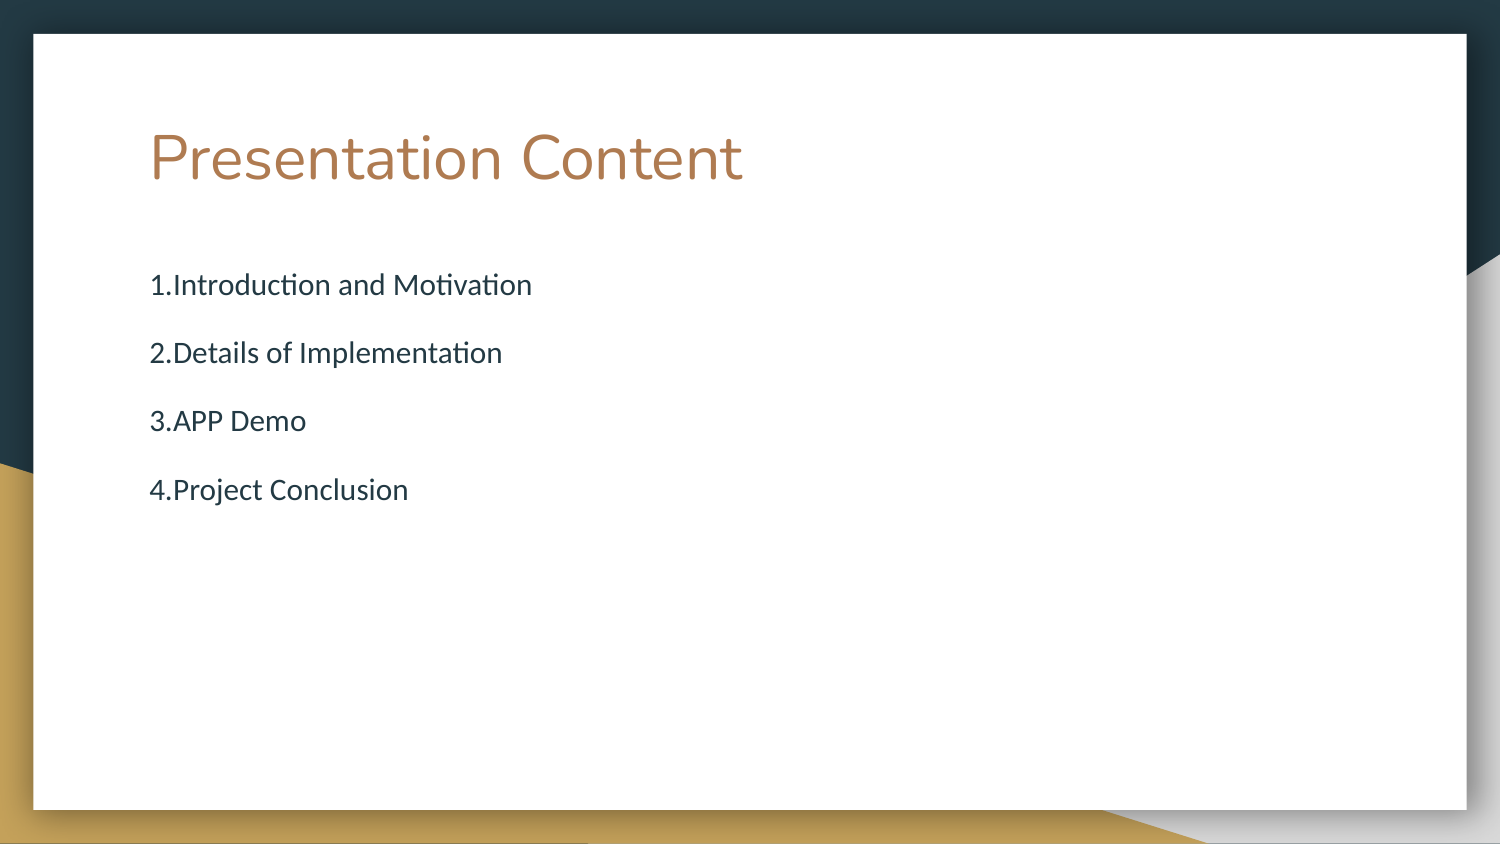

# Presentation Content
1.Introduction and Motivation
2.Details of Implementation
3.APP Demo
4.Project Conclusion